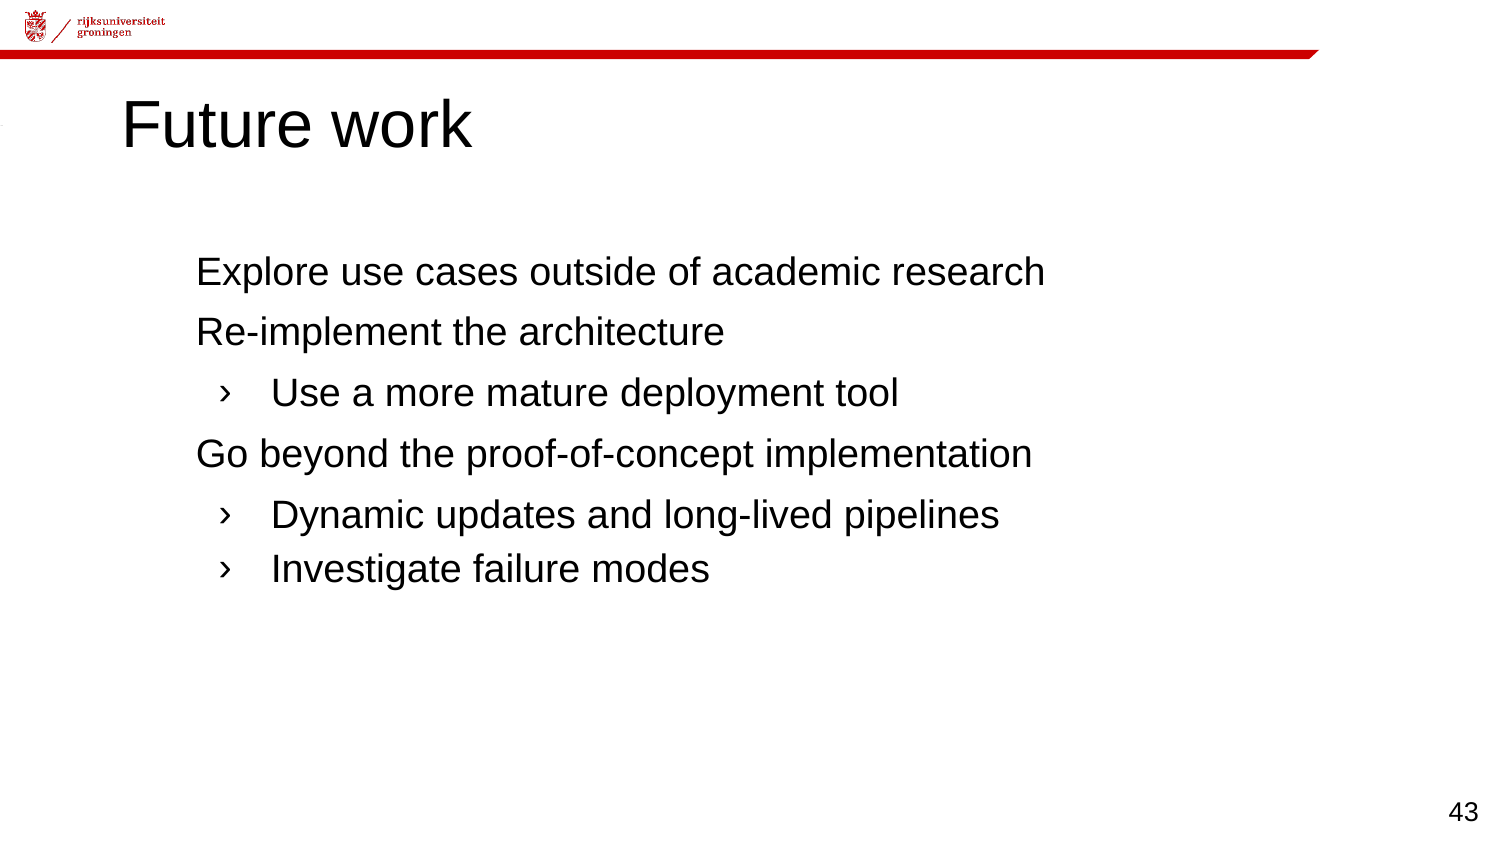

# Future work

Explore use cases outside of academic research
Re-implement the architecture
Use a more mature deployment tool
Go beyond the proof-of-concept implementation
Dynamic updates and long-lived pipelines
Investigate failure modes

43